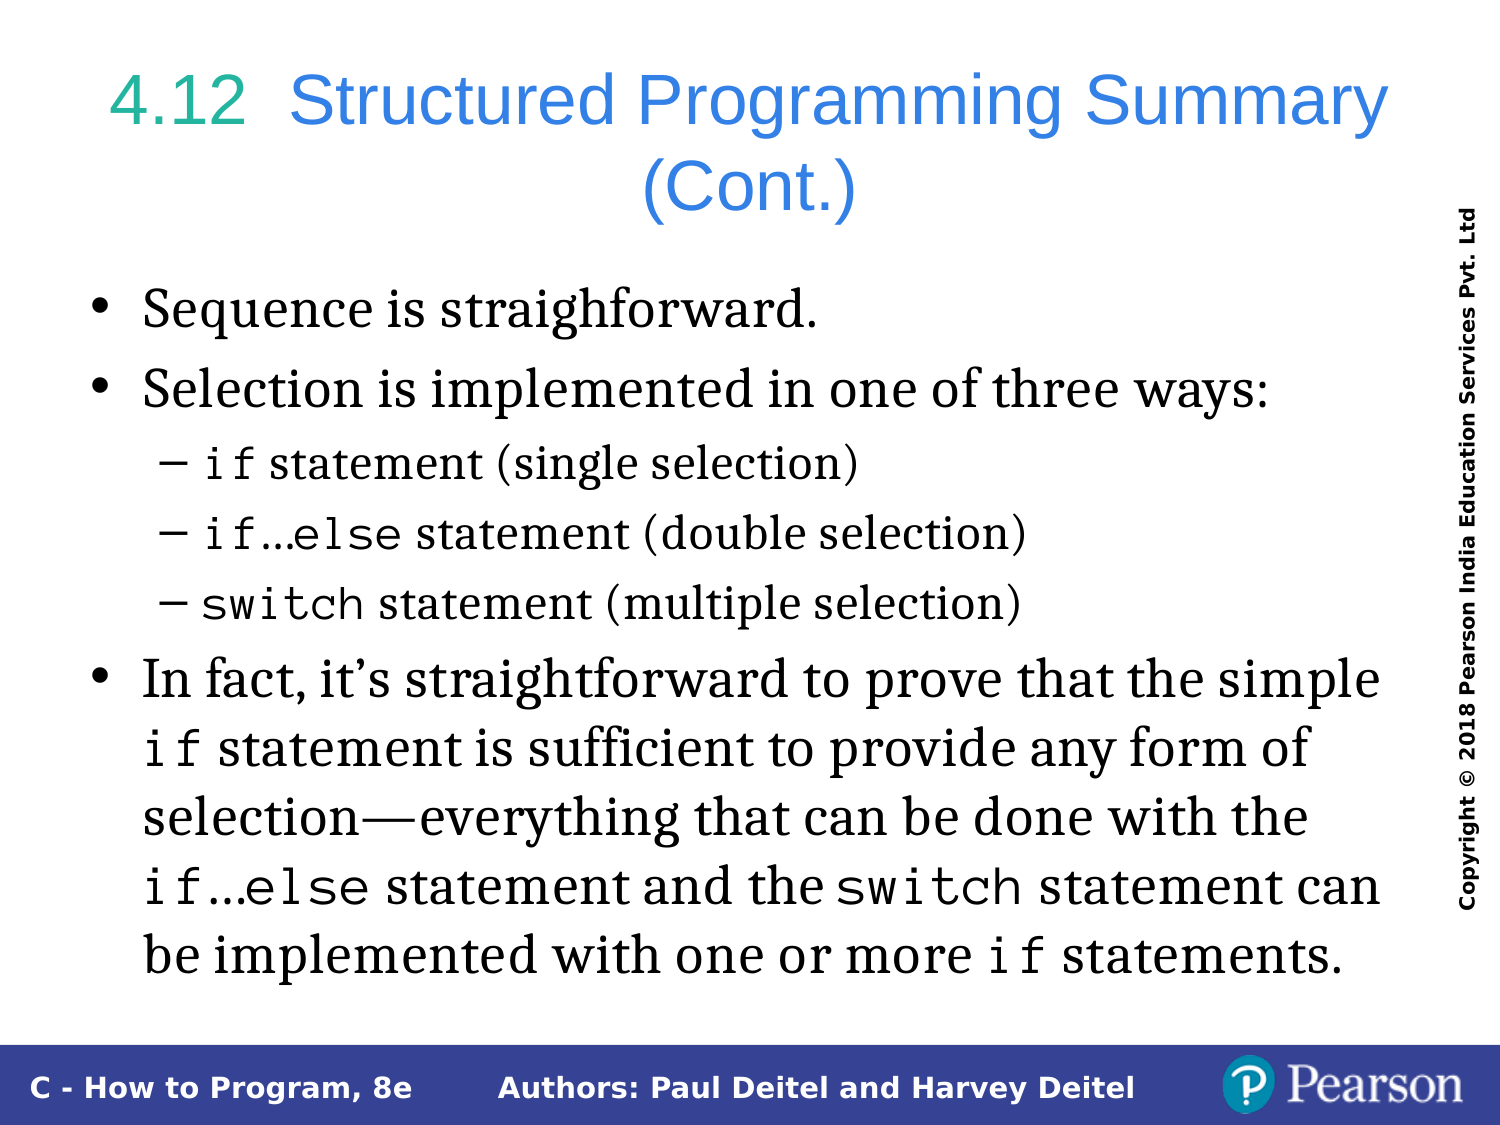

# 4.12  Structured Programming Summary (Cont.)
Sequence is straighforward.
Selection is implemented in one of three ways:
if statement (single selection)
if…else statement (double selection)
switch statement (multiple selection)
In fact, it’s straightforward to prove that the simple if statement is sufficient to provide any form of selection—everything that can be done with the if…else statement and the switch statement can be implemented with one or more if statements.